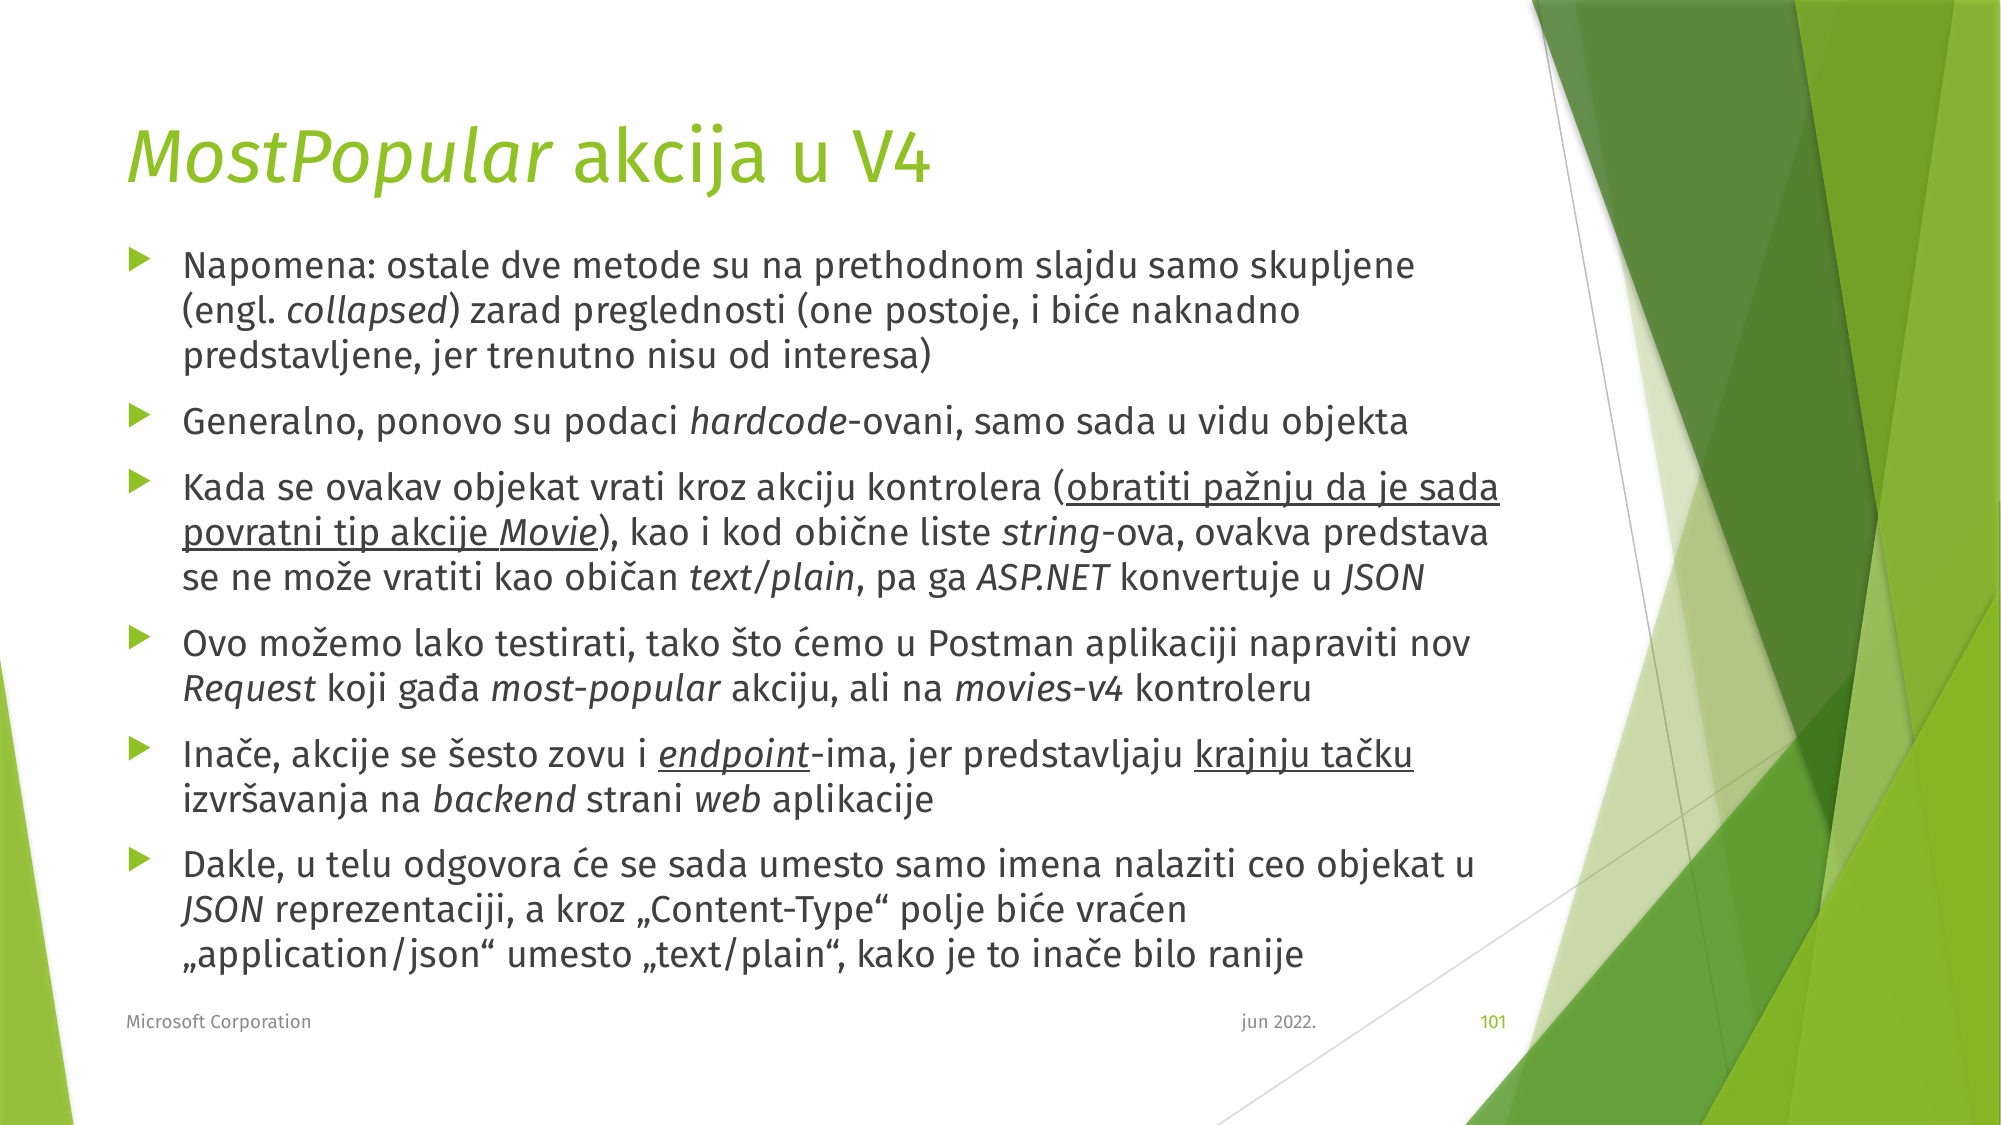

# MostPopular akcija u V4
Napomena: ostale dve metode su na prethodnom slajdu samo skupljene (engl. collapsed) zarad preglednosti (one postoje, i biće naknadno predstavljene, jer trenutno nisu od interesa)
Generalno, ponovo su podaci hardcode-ovani, samo sada u vidu objekta
Kada se ovakav objekat vrati kroz akciju kontrolera (obratiti pažnju da je sada povratni tip akcije Movie), kao i kod obične liste string-ova, ovakva predstava se ne može vratiti kao običan text/plain, pa ga ASP.NET konvertuje u JSON
Ovo možemo lako testirati, tako što ćemo u Postman aplikaciji napraviti nov Request koji gađa most-popular akciju, ali na movies-v4 kontroleru
Inače, akcije se šesto zovu i endpoint-ima, jer predstavljaju krajnju tačku izvršavanja na backend strani web aplikacije
Dakle, u telu odgovora će se sada umesto samo imena nalaziti ceo objekat u JSON reprezentaciji, a kroz „Content-Type“ polje biće vraćen „application/json“ umesto „text/plain“, kako je to inače bilo ranije
Microsoft Corporation
jun 2022.
101